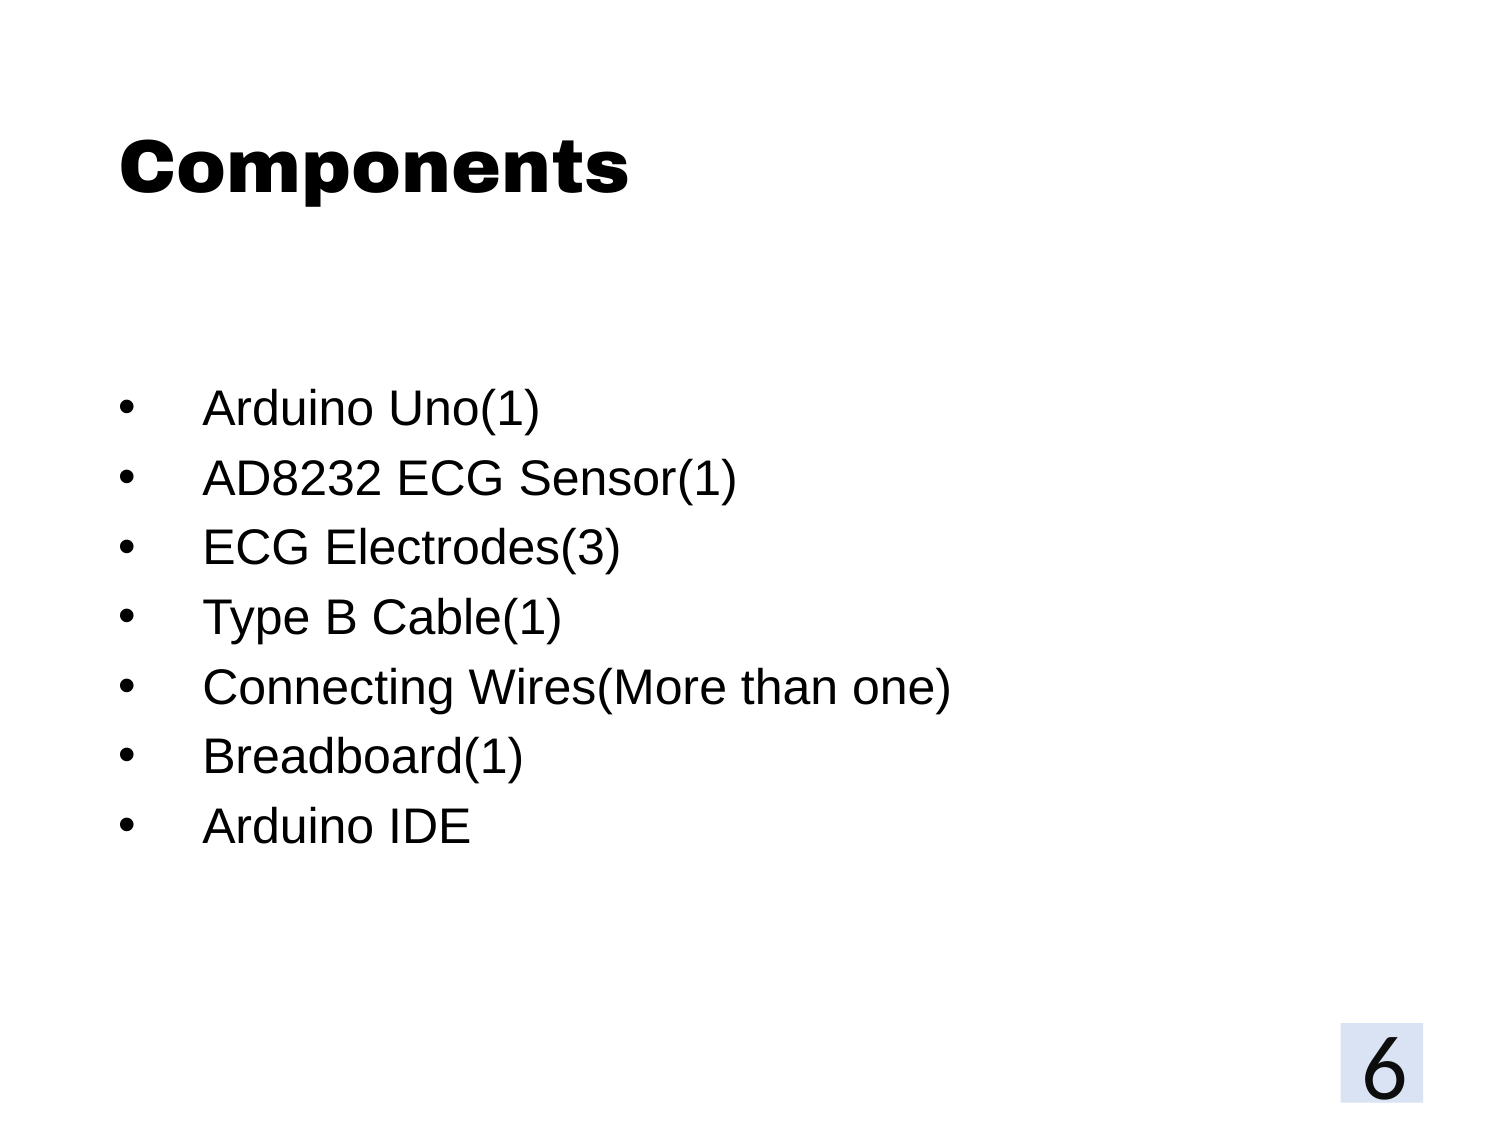

# Components

    Arduino Uno(1)
    AD8232 ECG Sensor(1)
    ECG Electrodes(3)
    Type B Cable(1)
    Connecting Wires(More than one)
    Breadboard(1)
    Arduino IDE
6